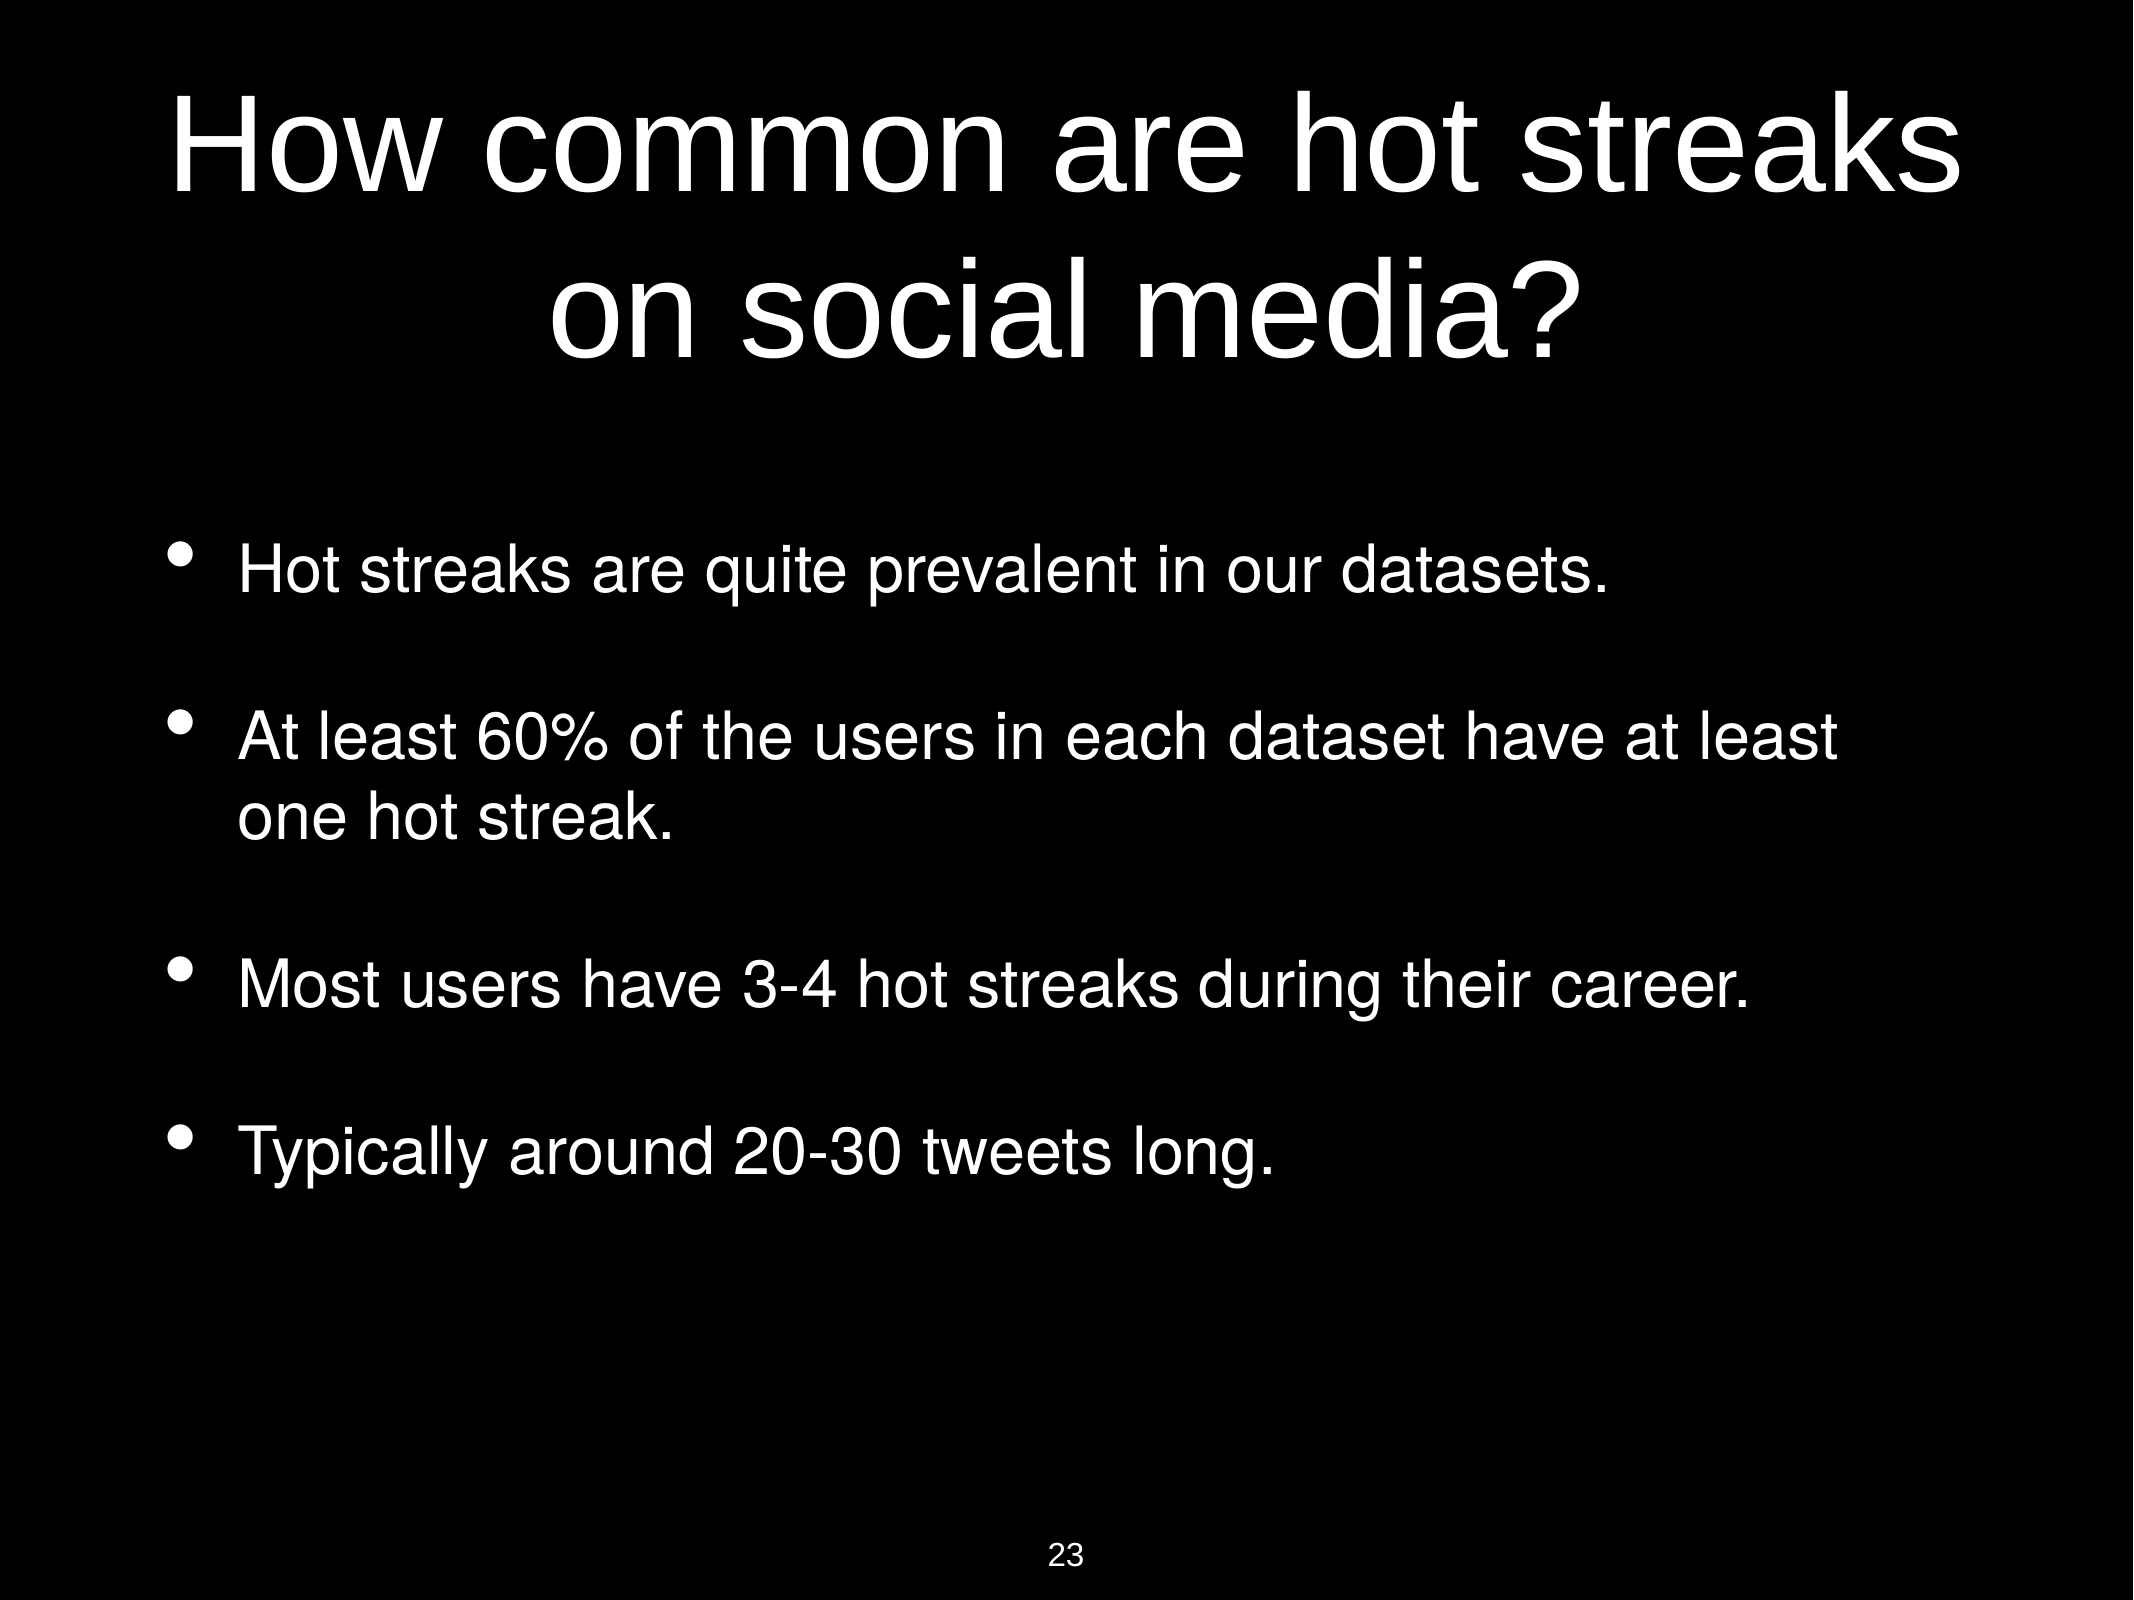

# How common are hot streaks on social media?
Hot streaks are quite prevalent in our datasets.
At least 60% of the users in each dataset have at least one hot streak.
Most users have 3-4 hot streaks during their career.
Typically around 20-30 tweets long.

23